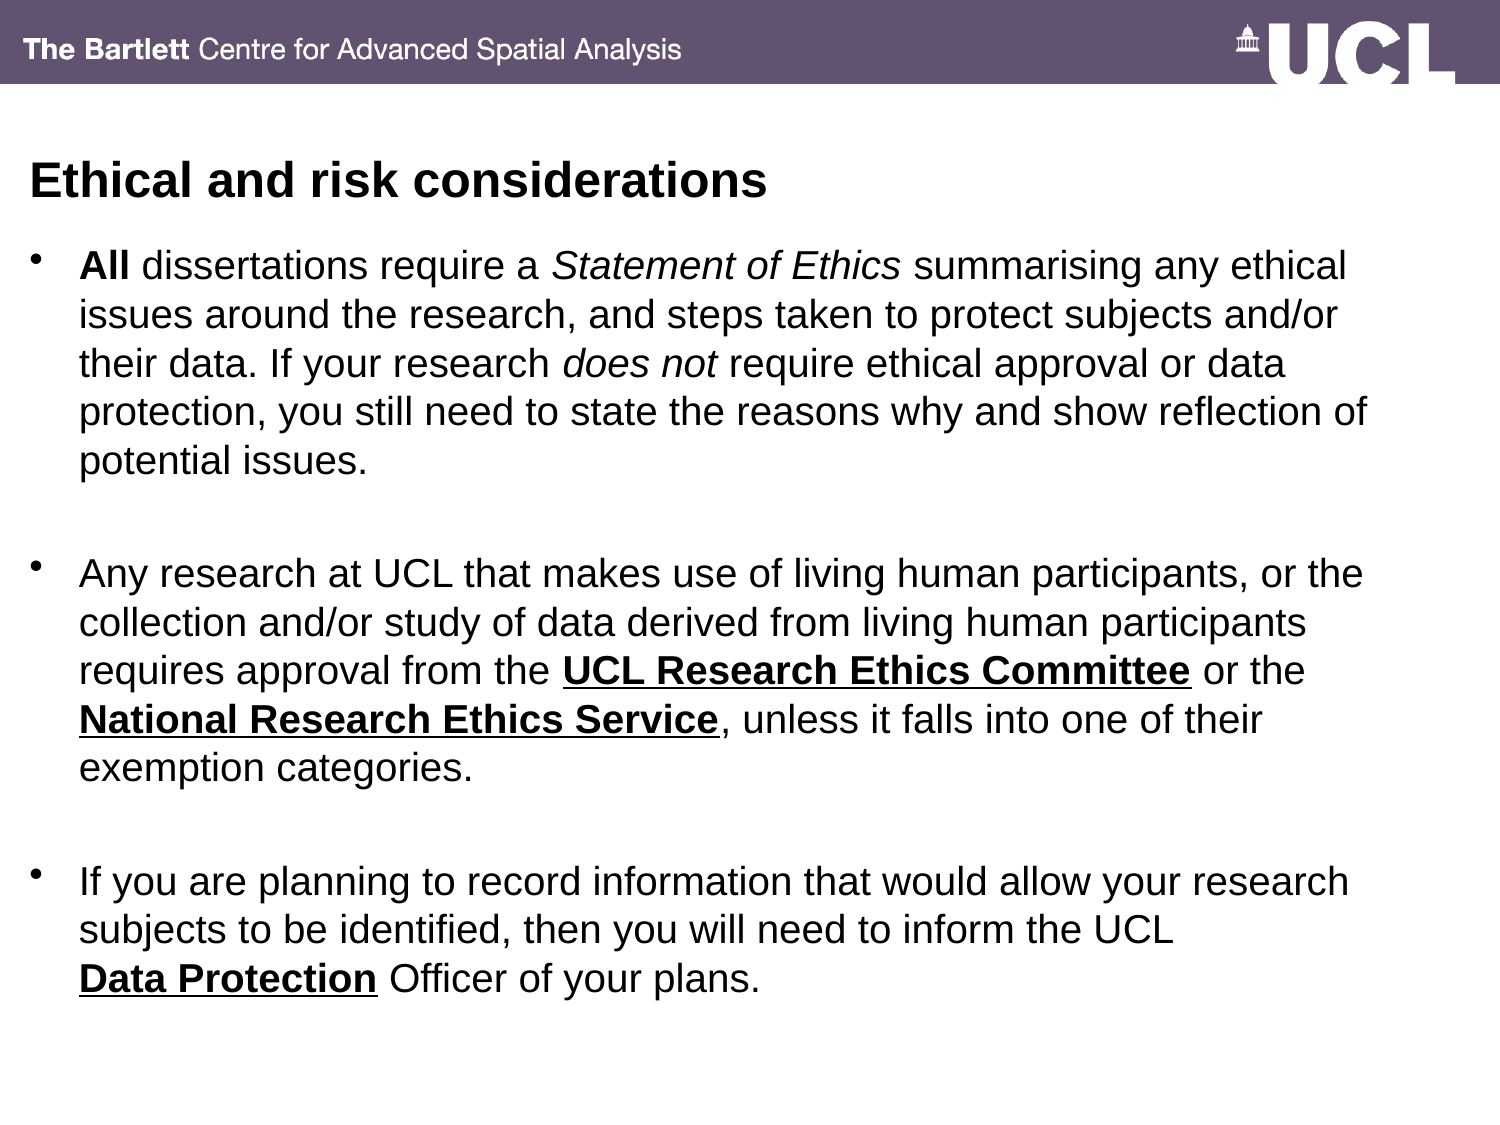

# Ethical and risk considerations
All dissertations require a Statement of Ethics summarising any ethical issues around the research, and steps taken to protect subjects and/or their data. If your research does not require ethical approval or data protection, you still need to state the reasons why and show reflection of potential issues.

Any research at UCL that makes use of living human participants, or the collection and/or study of data derived from living human participants requires approval from the UCL Research Ethics Committee or the National Research Ethics Service, unless it falls into one of their exemption categories.

If you are planning to record information that would allow your research subjects to be identified, then you will need to inform the UCL Data Protection Officer of your plans.